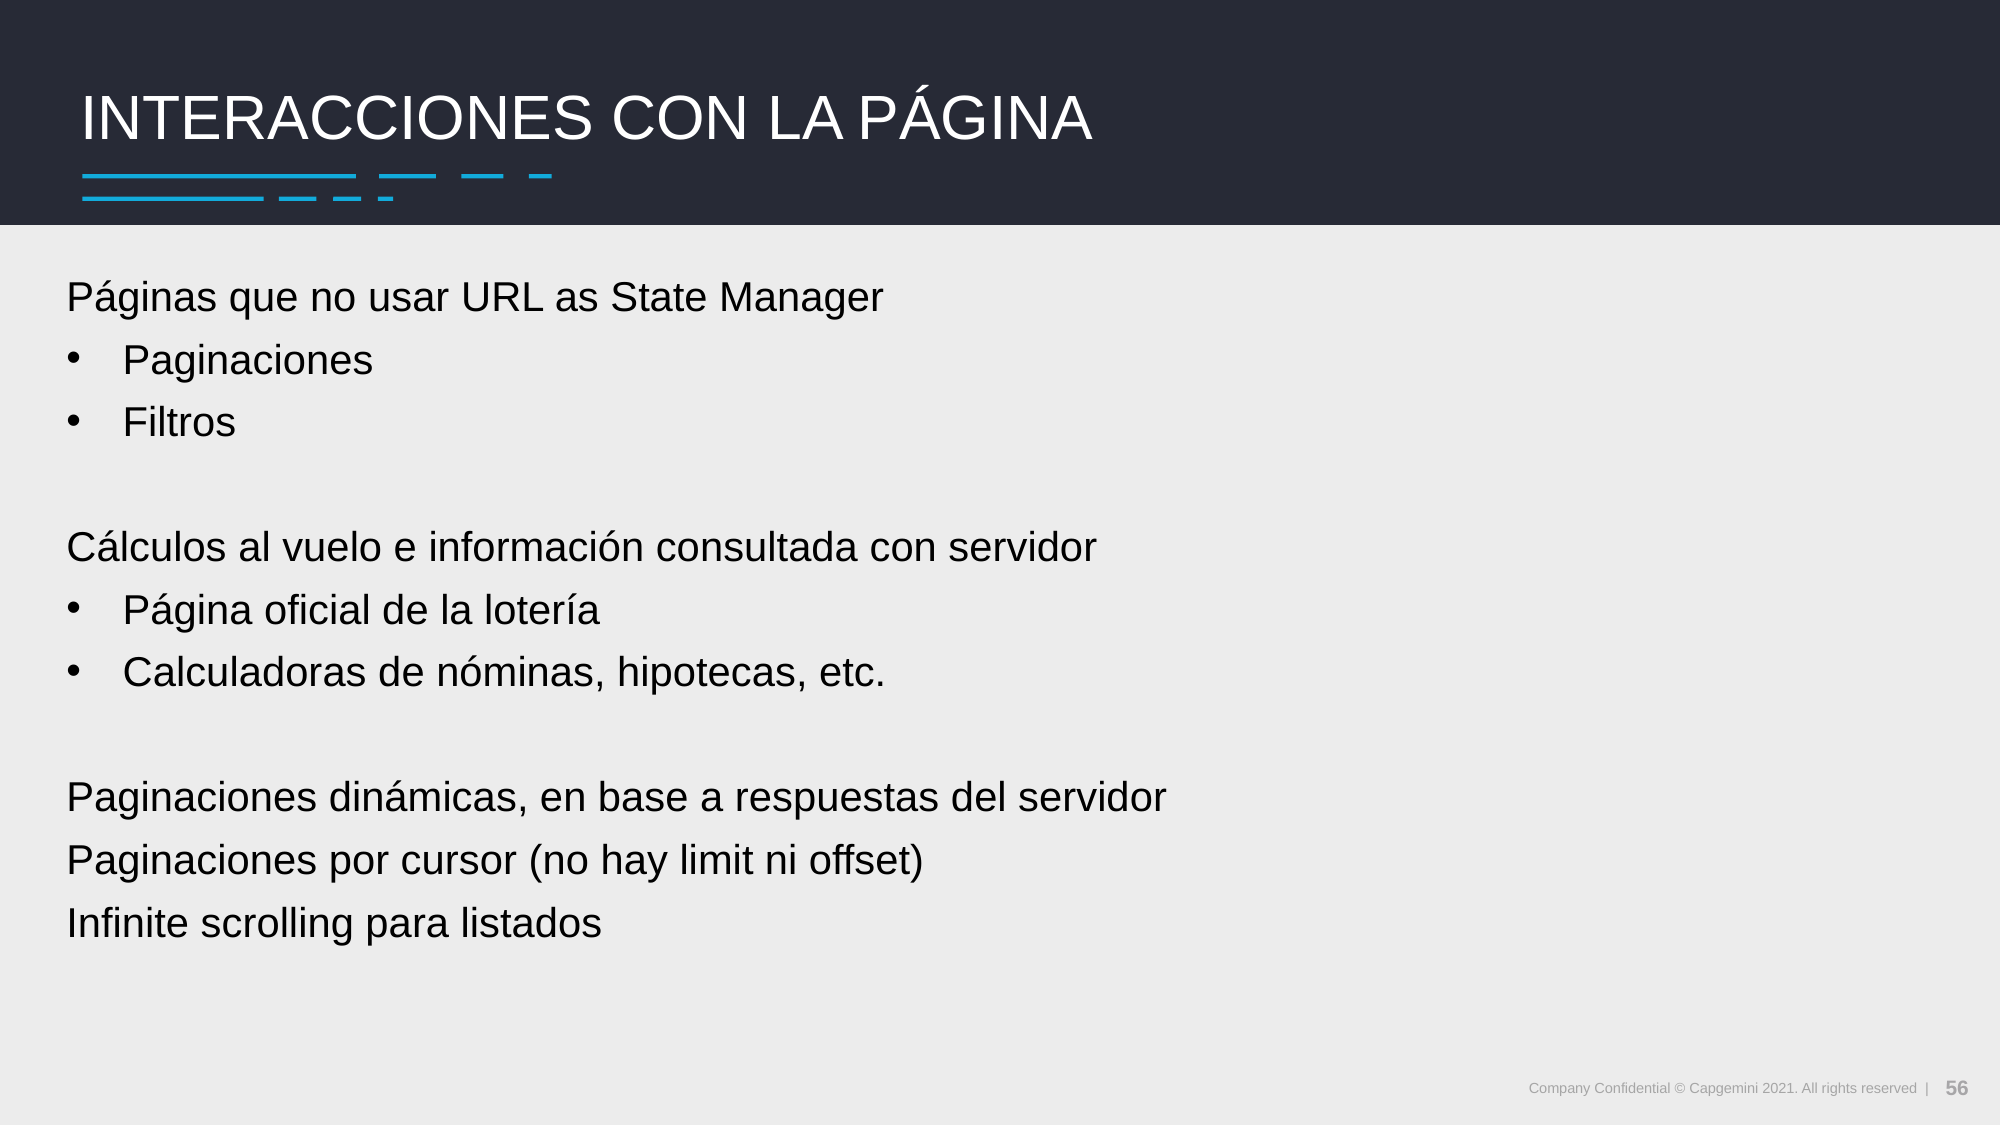

Utilidades del web scraping
Qué es web scraping
Interacciones con la página

Páginas que no usar URL as State Manager
Paginaciones
Filtros

Cálculos al vuelo e información consultada con servidor
Página oficial de la lotería
Calculadoras de nóminas, hipotecas, etc.

Paginaciones dinámicas, en base a respuestas del servidor
Paginaciones por cursor (no hay limit ni offset)
Infinite scrolling para listados
56